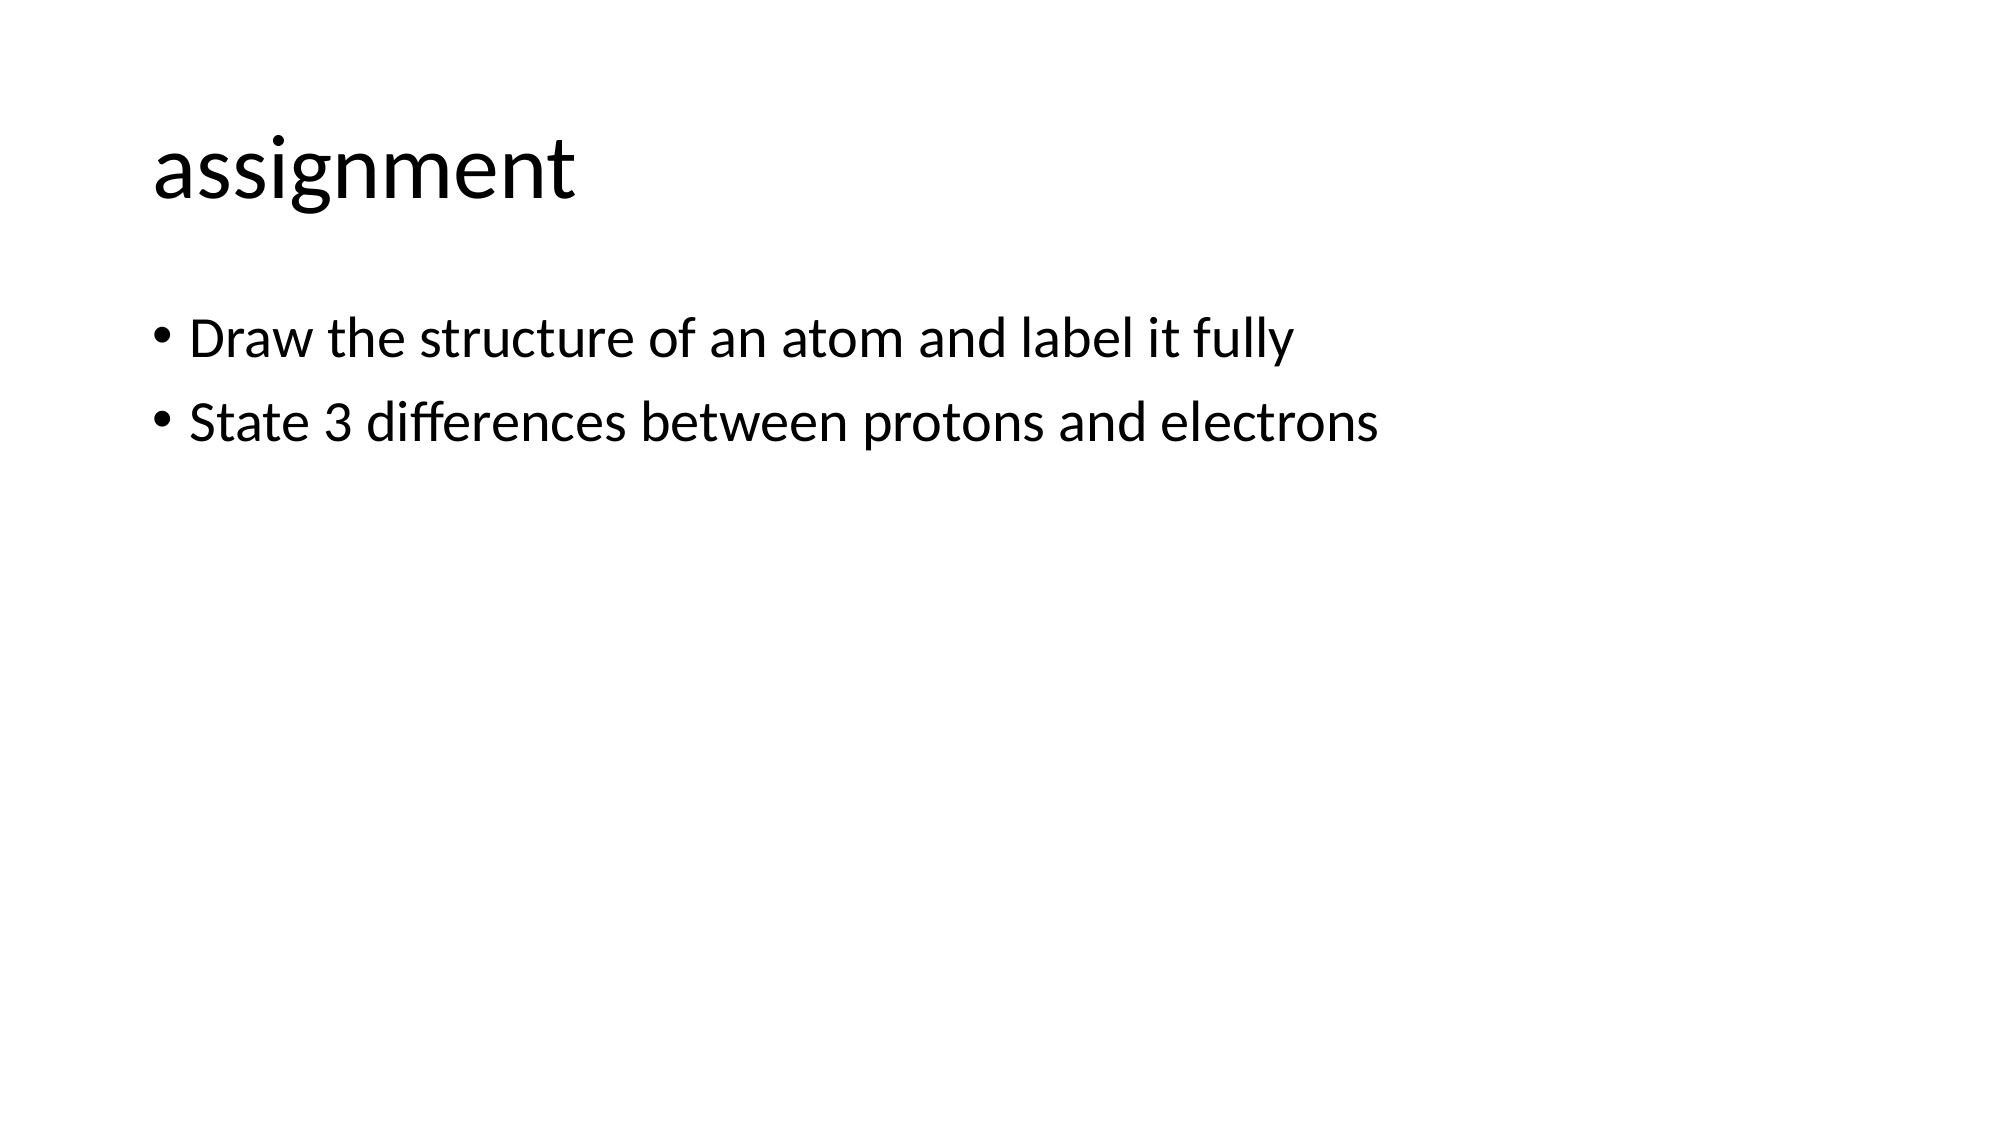

# assignment
Draw the structure of an atom and label it fully
State 3 differences between protons and electrons